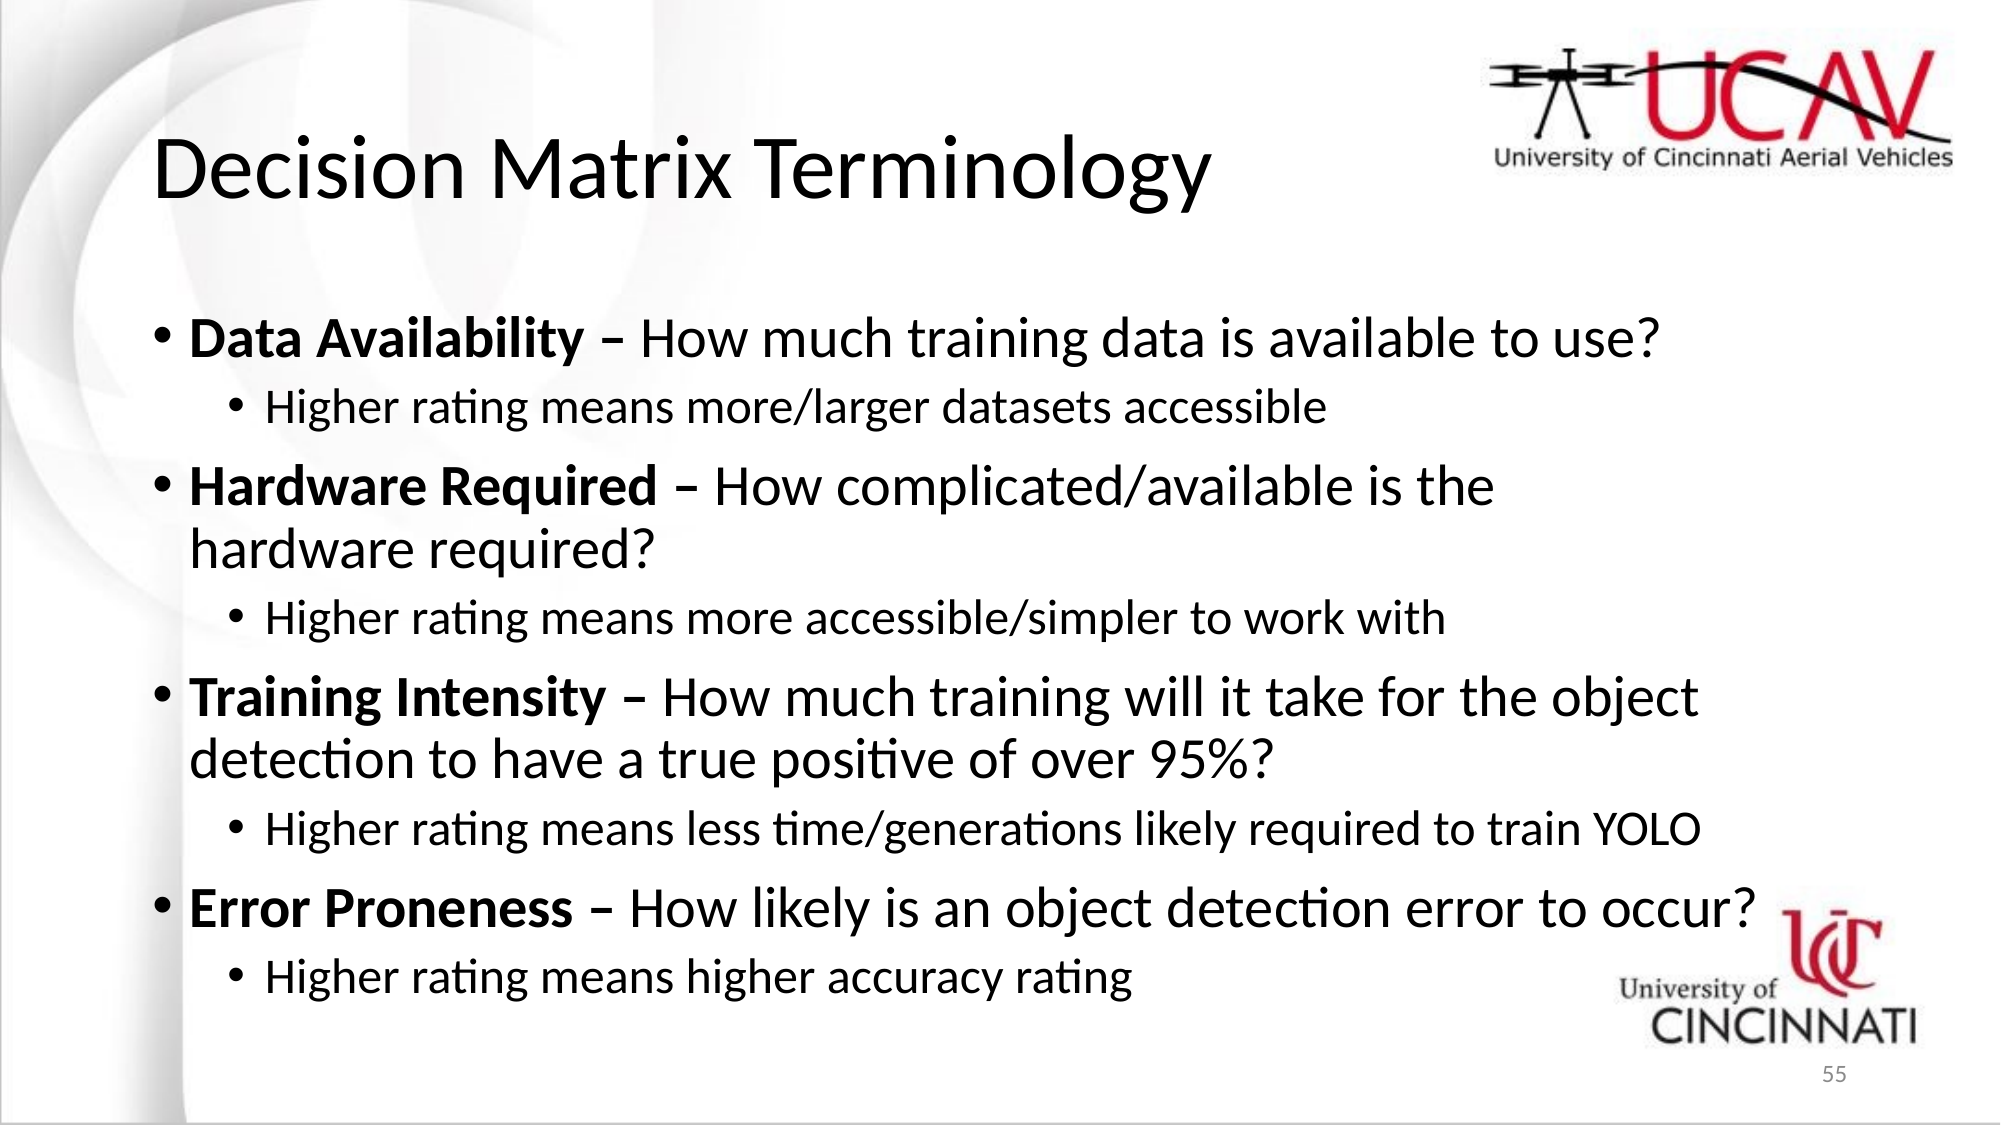

# Decision Matrix Terminology
Data Availability – How much training data is available to use?
Higher rating means more/larger datasets accessible
Hardware Required – How complicated/available is the
hardware required?
Higher rating means more accessible/simpler to work with
Training Intensity – How much training will it take for the object detection to have a true positive of over 95%?
Higher rating means less time/generations likely required to train YOLO
Error Proneness – How likely is an object detection error to occur?
Higher rating means higher accuracy rating

55